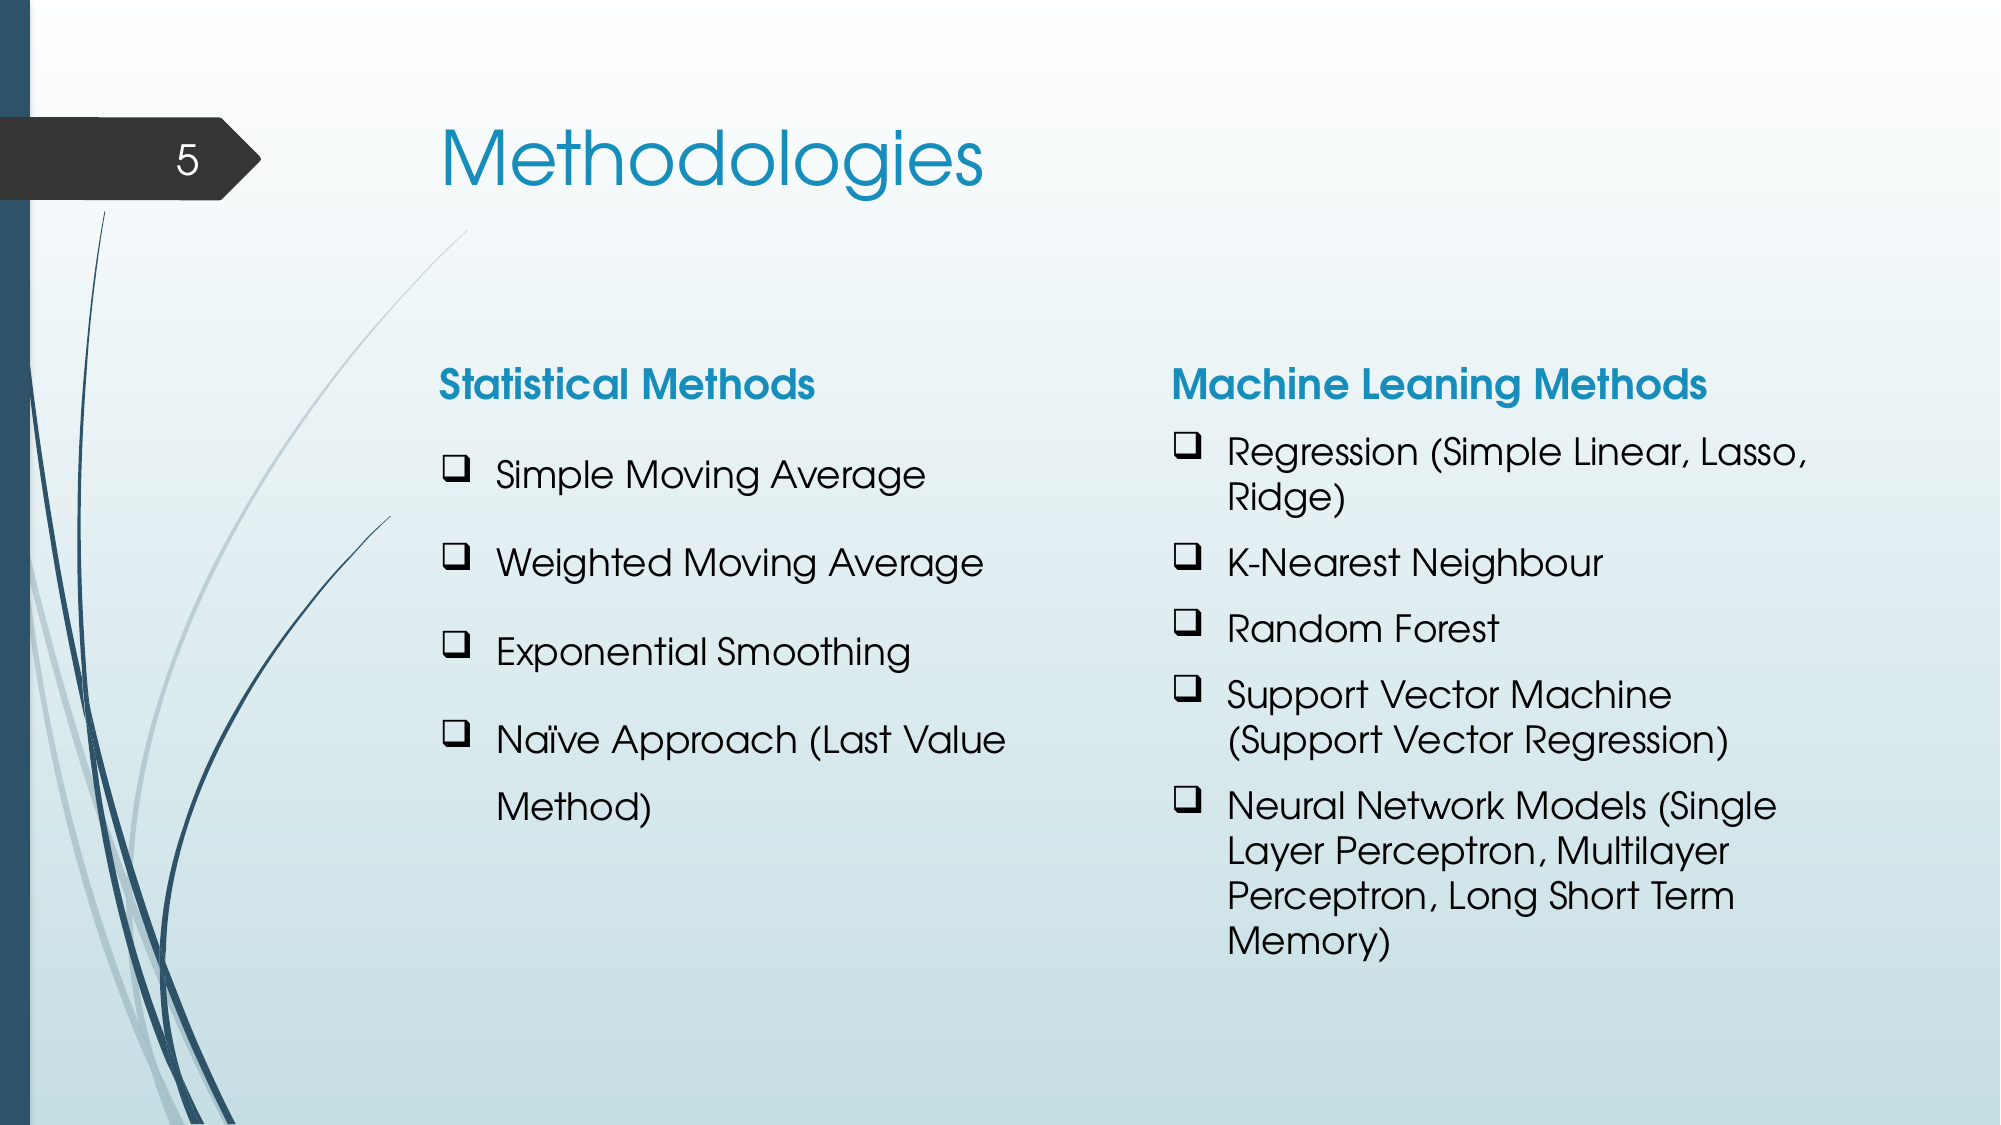

# Methodologies
5
Machine Leaning Methods
Regression (Simple Linear, Lasso, Ridge)
K-Nearest Neighbour
Random Forest
Support Vector Machine (Support Vector Regression)
Neural Network Models (Single Layer Perceptron, Multilayer Perceptron, Long Short Term Memory)

Statistical Methods
Simple Moving Average
Weighted Moving Average
Exponential Smoothing
Naïve Approach (Last Value Method)